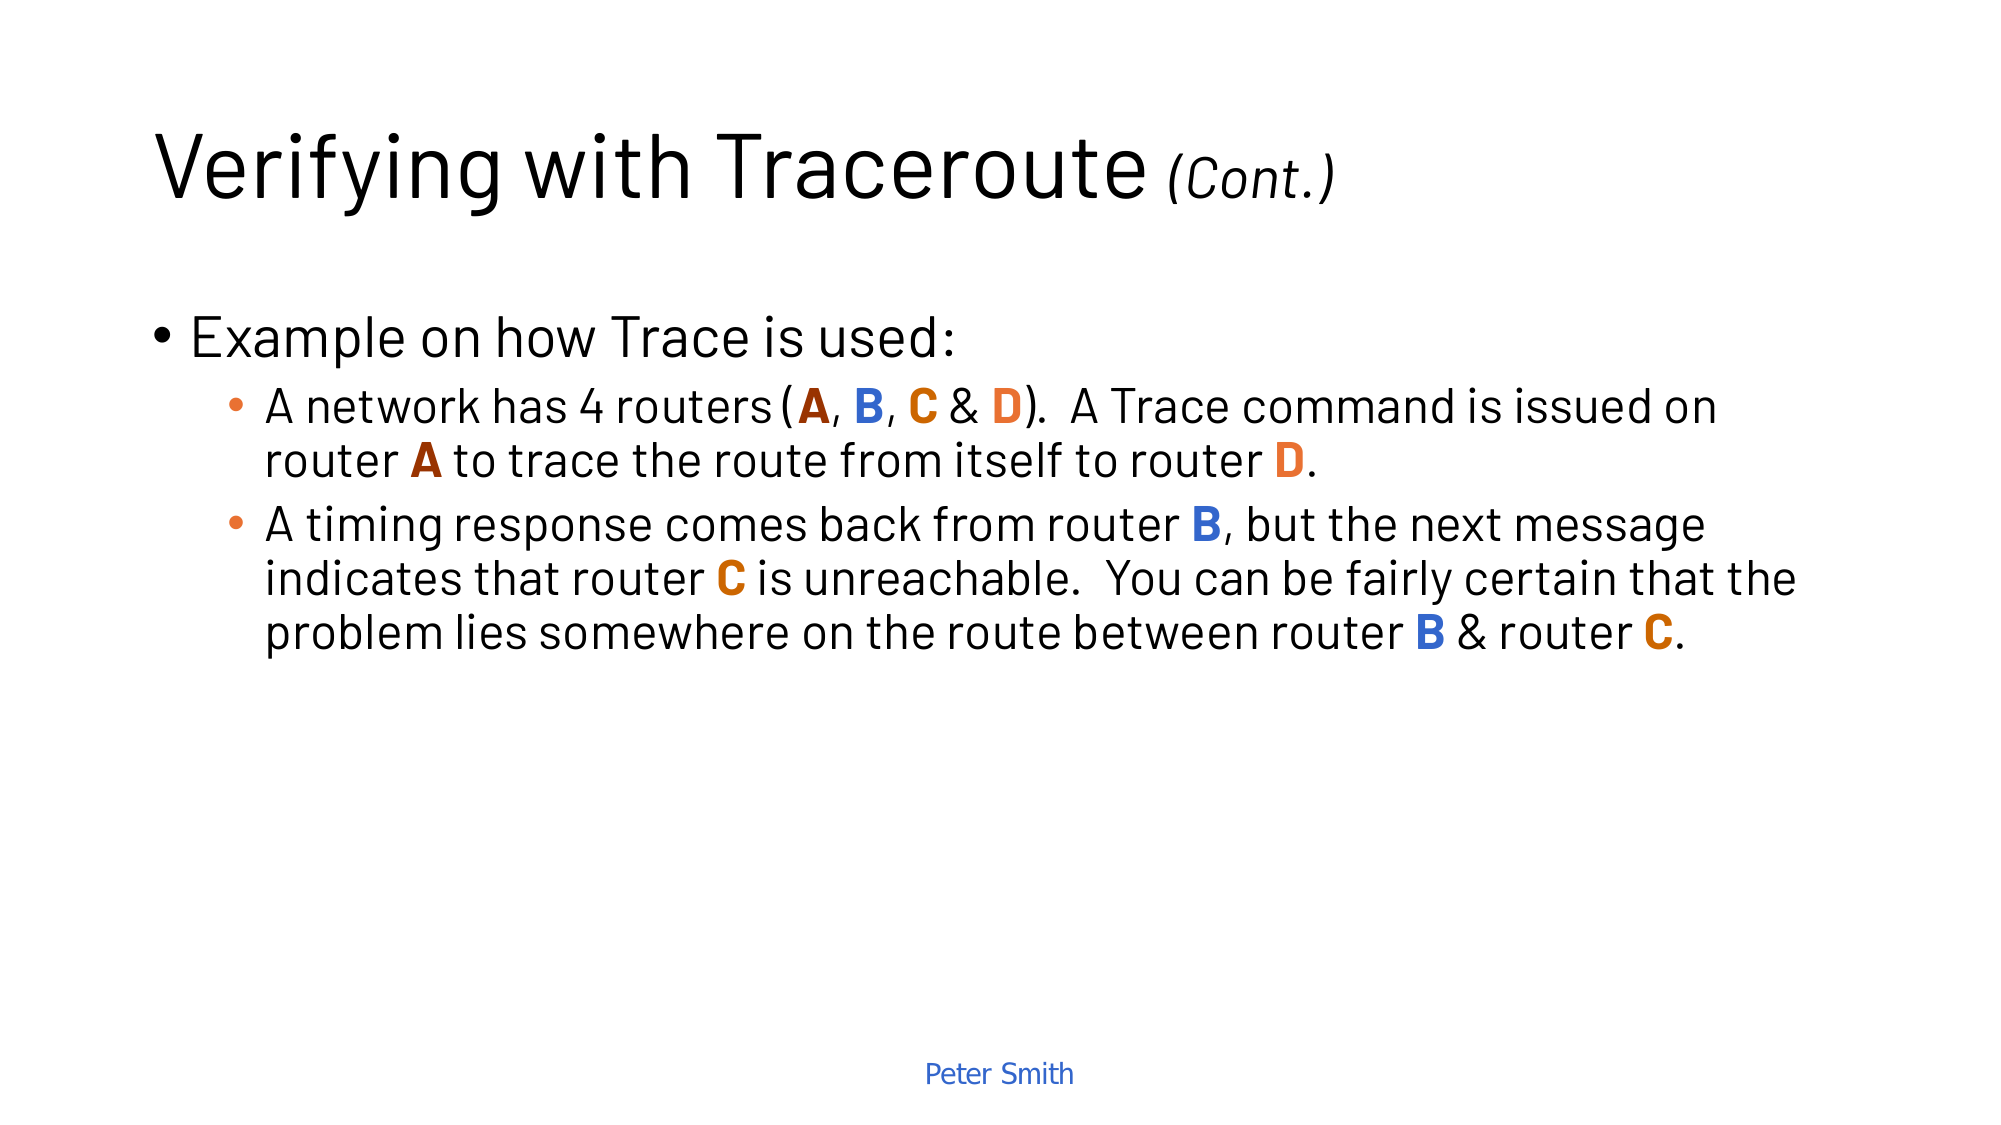

# Verifying with Traceroute (Cont.)
Example on how Trace is used:
A network has 4 routers (A, B, C & D).  A Trace command is issued on router A to trace the route from itself to router D.
A timing response comes back from router B, but the next message indicates that router C is unreachable.  You can be fairly certain that the problem lies somewhere on the route between router B & router C.
Peter Smith
101